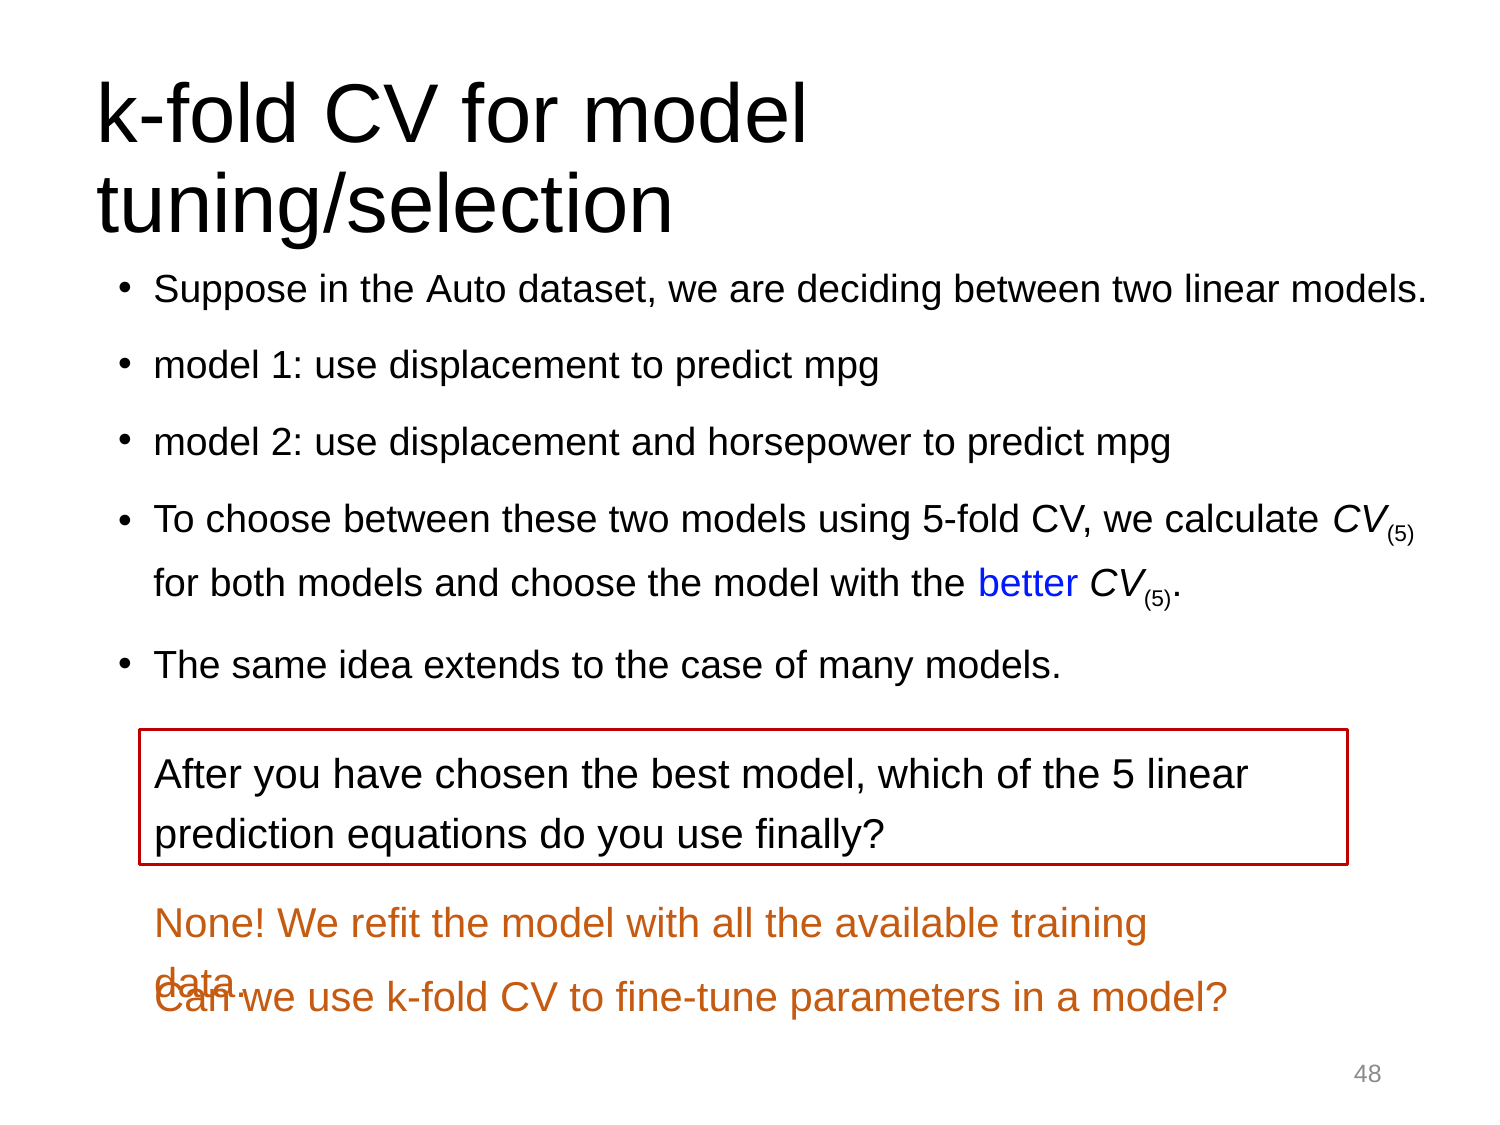

# k-fold CV for model tuning/selection
Suppose in the Auto dataset, we are deciding between two linear models.
model 1: use displacement to predict mpg
model 2: use displacement and horsepower to predict mpg
To choose between these two models using 5-fold CV, we calculate CV(5) for both models and choose the model with the better CV(5).
The same idea extends to the case of many models.
After you have chosen the best model, which of the 5 linear prediction equations do you use finally?
None! We refit the model with all the available training data.
Can we use k-fold CV to fine-tune parameters in a model?
48